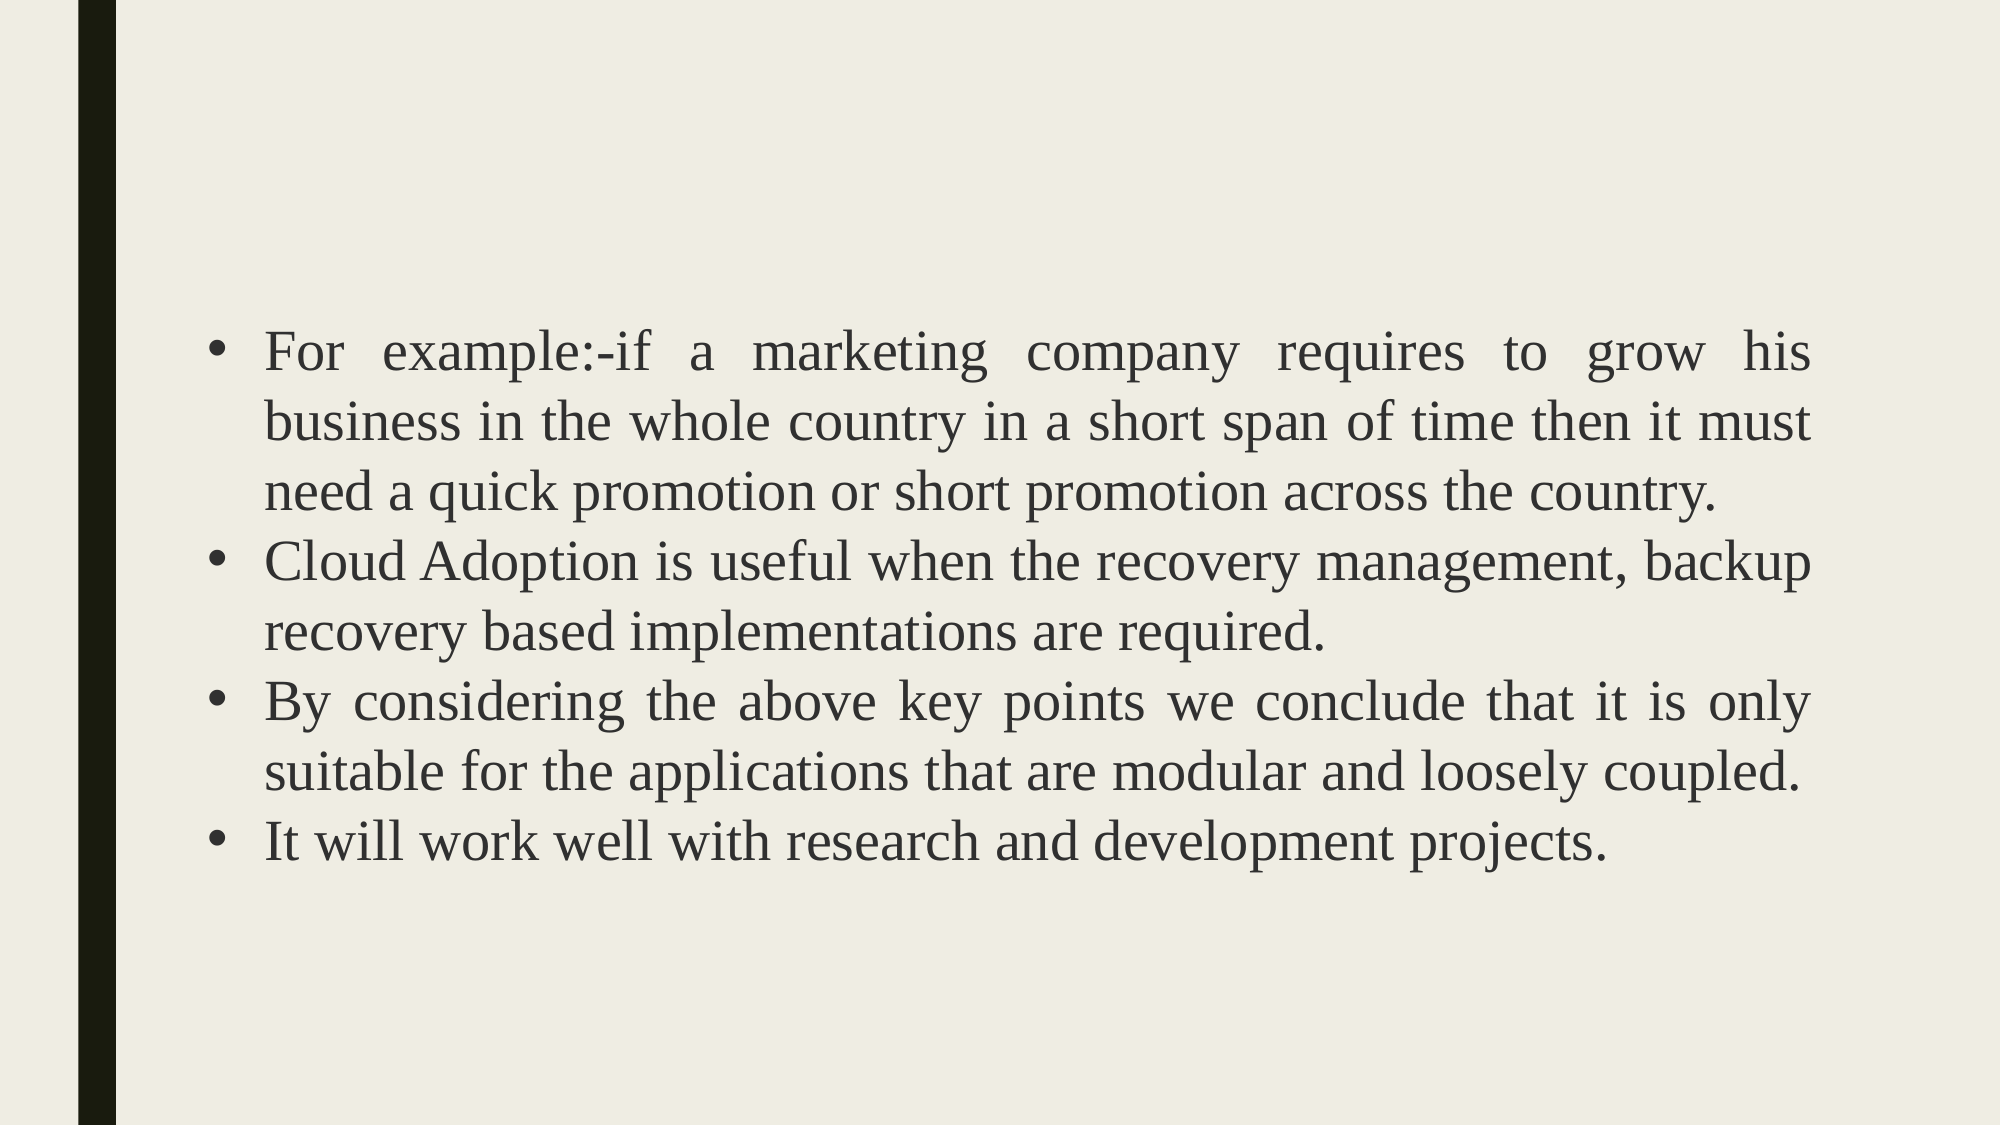

For example:-if a marketing company requires to grow his business in the whole country in a short span of time then it must need a quick promotion or short promotion across the country.
Cloud Adoption is useful when the recovery management, backup recovery based implementations are required.
By considering the above key points we conclude that it is only suitable for the applications that are modular and loosely coupled.
It will work well with research and development projects.